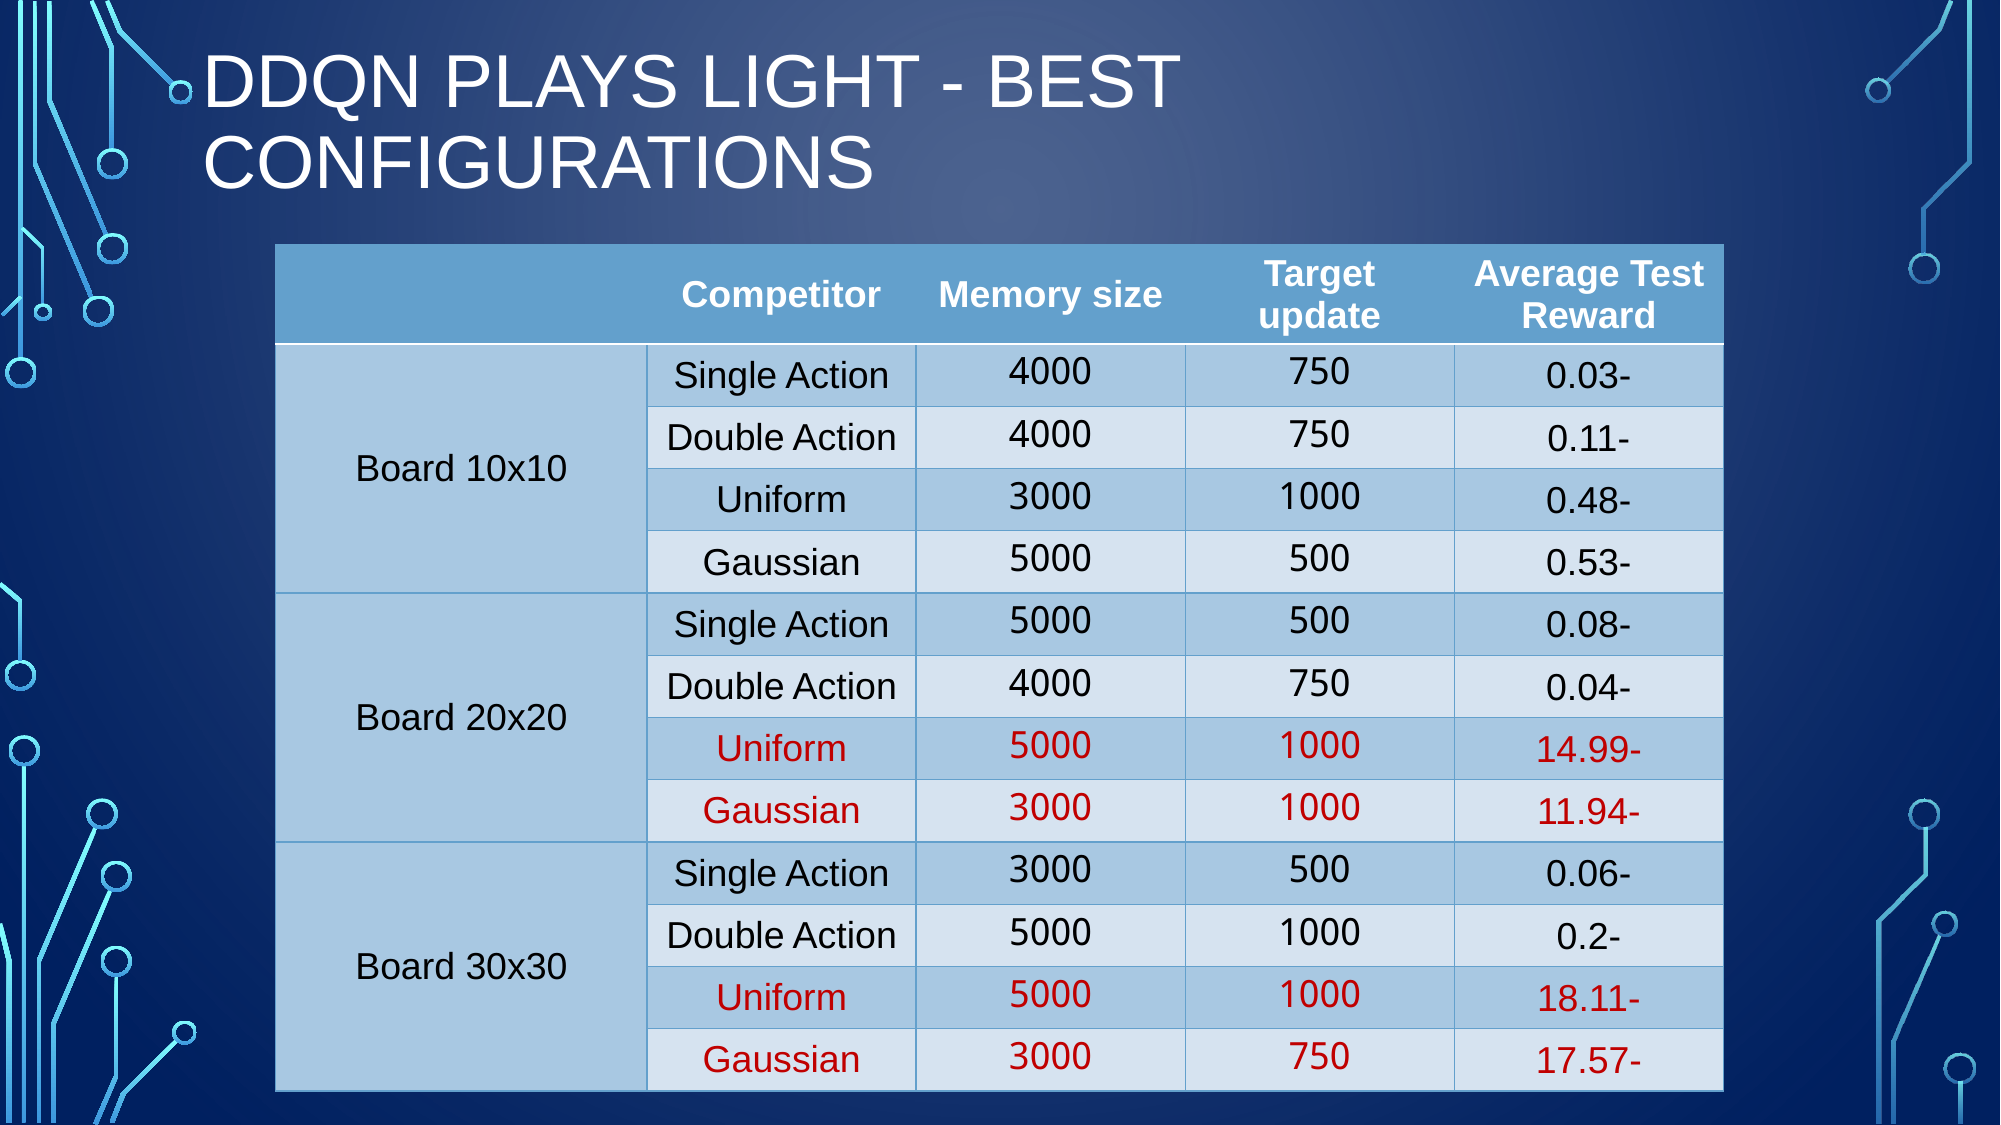

# DDQN plays light - Best configurations
|  | Competitor | Memory size | Target update | Average Test Reward |
| --- | --- | --- | --- | --- |
| Board 10x10 | Single Action | 4000 | 750 | 0.03- |
|  | Double Action | 4000 | 750 | 0.11- |
|  | Uniform | 3000 | 1000 | 0.48- |
|  | Gaussian | 5000 | 500 | 0.53- |
| Board 20x20 | Single Action | 5000 | 500 | 0.08- |
|  | Double Action | 4000 | 750 | 0.04- |
|  | Uniform | 5000 | 1000 | 14.99- |
|  | Gaussian | 3000 | 1000 | 11.94- |
| Board 30x30 | Single Action | 3000 | 500 | 0.06- |
|  | Double Action | 5000 | 1000 | 0.2- |
|  | Uniform | 5000 | 1000 | 18.11- |
|  | Gaussian | 3000 | 750 | 17.57- |